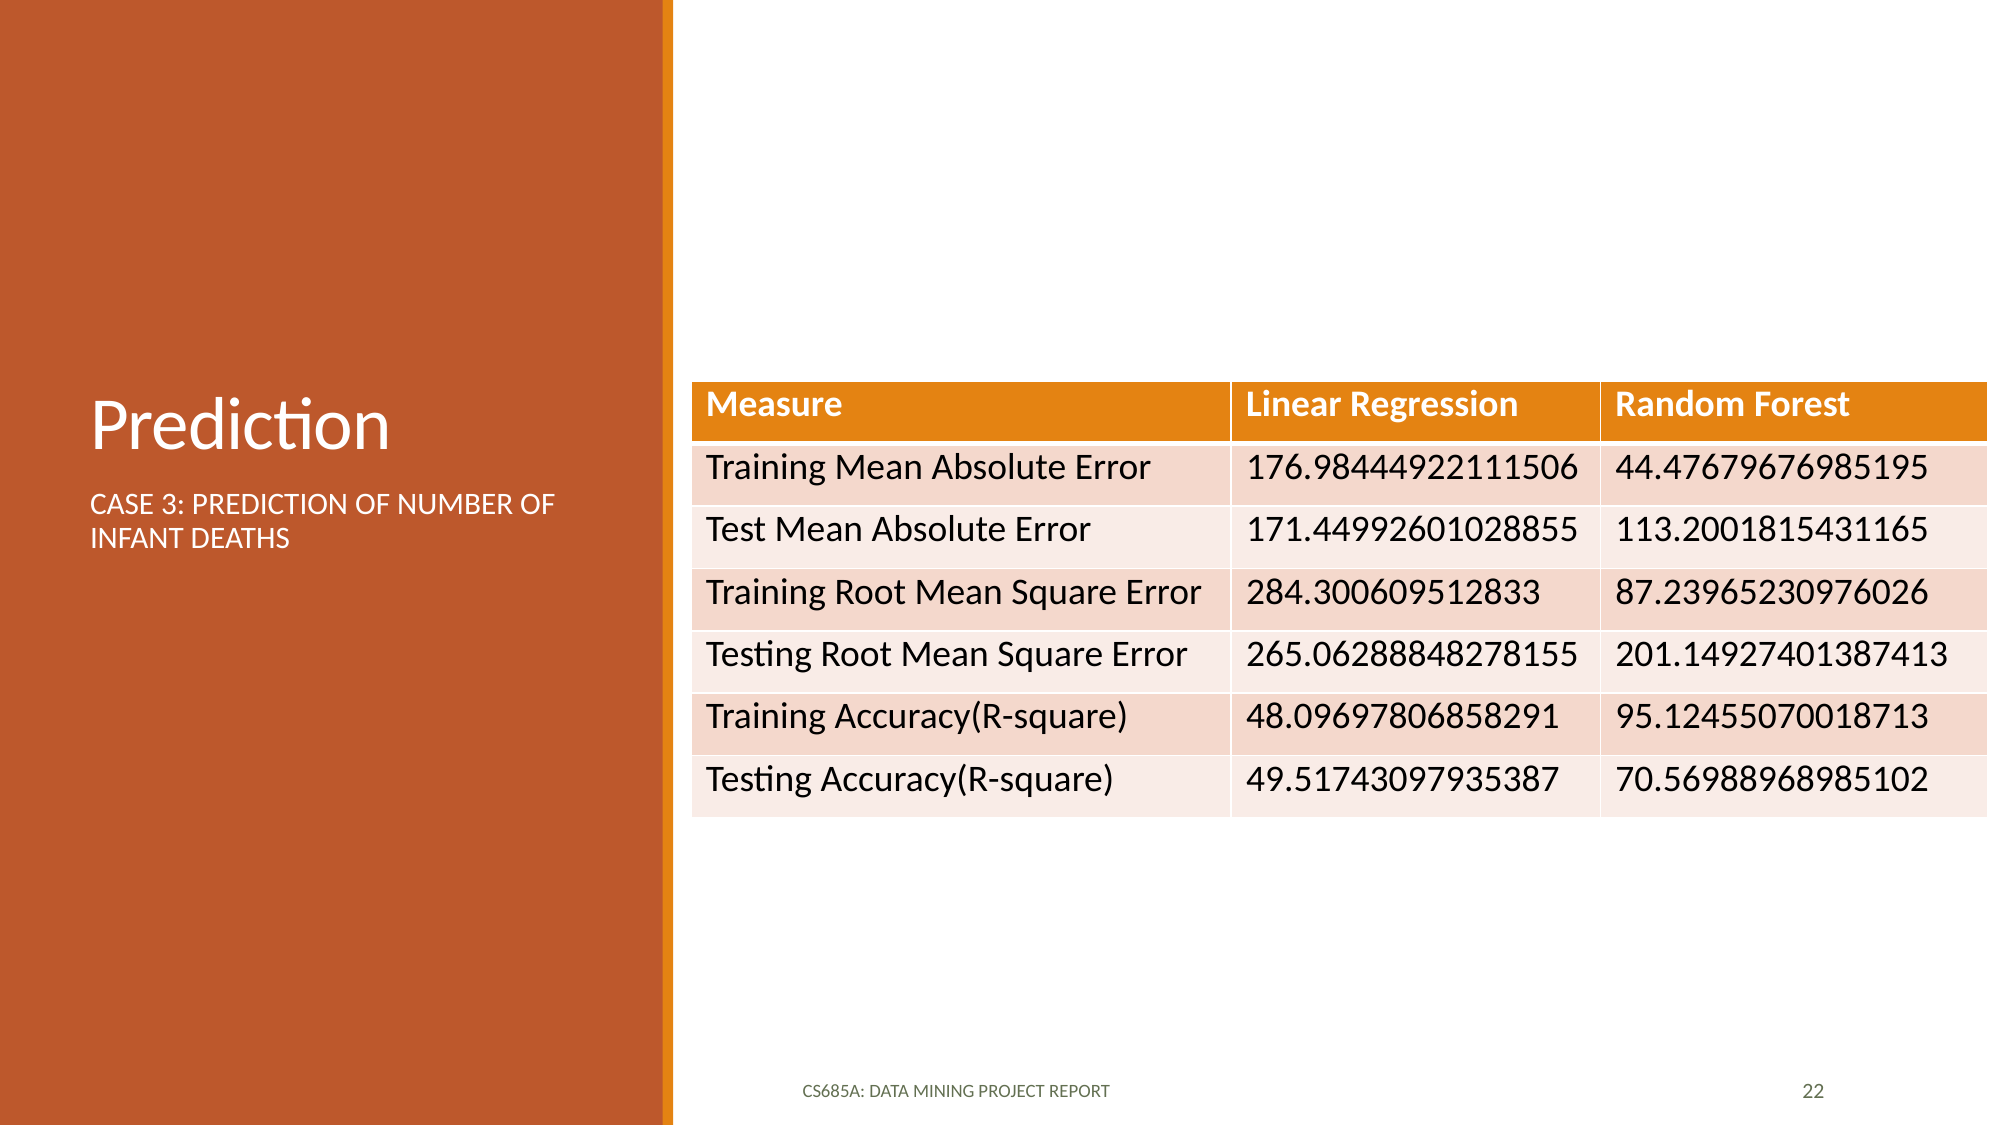

# Prediction
| Measure | Linear Regression | Random Forest |
| --- | --- | --- |
| Training Mean Absolute Error | 176.98444922111506 | 44.47679676985195 |
| Test Mean Absolute Error | 171.44992601028855 | 113.2001815431165 |
| Training Root Mean Square Error | 284.300609512833 | 87.23965230976026 |
| Testing Root Mean Square Error | 265.06288848278155 | 201.14927401387413 |
| Training Accuracy(R-square) | 48.09697806858291 | 95.12455070018713 |
| Testing Accuracy(R-square) | 49.51743097935387 | 70.56988968985102 |
CASE 3: PREDICTION OF NUMBER OF INFANT DEATHS
CS685A: Data Mining Project Report
22